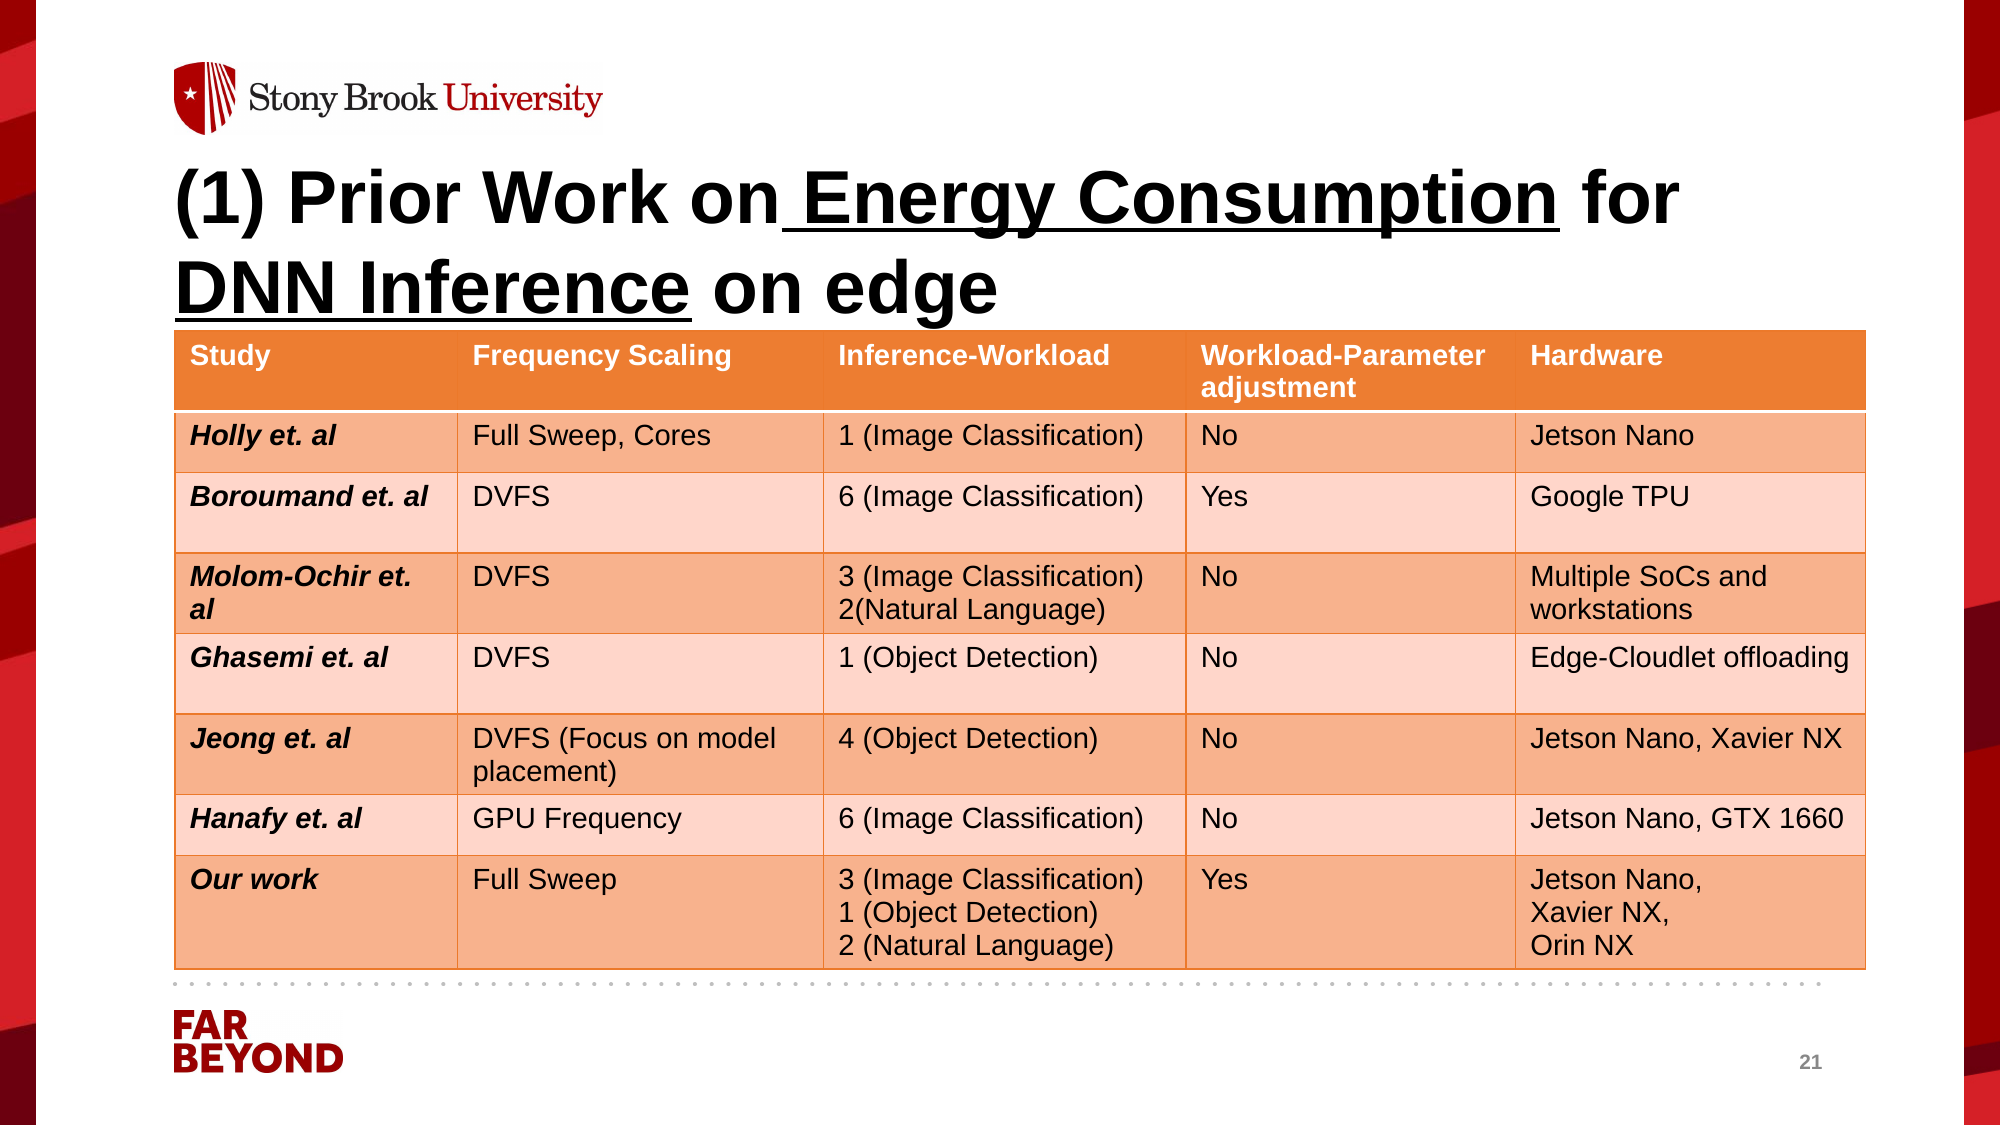

(1) Prior Work on Energy Consumption for DNN Inference on edge
| Study | Frequency Scaling | Inference-Workload | Workload-Parameter adjustment | Hardware |
| --- | --- | --- | --- | --- |
| Holly et. al | Full Sweep, Cores | 1 (Image Classification) | No | Jetson Nano |
| Boroumand et. al | DVFS | 6 (Image Classification) | Yes | Google TPU |
| Molom-Ochir et. al | DVFS | 3 (Image Classification) 2(Natural Language) | No | Multiple SoCs and workstations |
| Ghasemi et. al | DVFS | 1 (Object Detection) | No | Edge-Cloudlet offloading |
| Jeong et. al | DVFS (Focus on model placement) | 4 (Object Detection) | No | Jetson Nano, Xavier NX |
| Hanafy et. al | GPU Frequency | 6 (Image Classification) | No | Jetson Nano, GTX 1660 |
| Our work | Full Sweep | 3 (Image Classification) 1 (Object Detection) 2 (Natural Language) | Yes | Jetson Nano, Xavier NX, Orin NX |
21